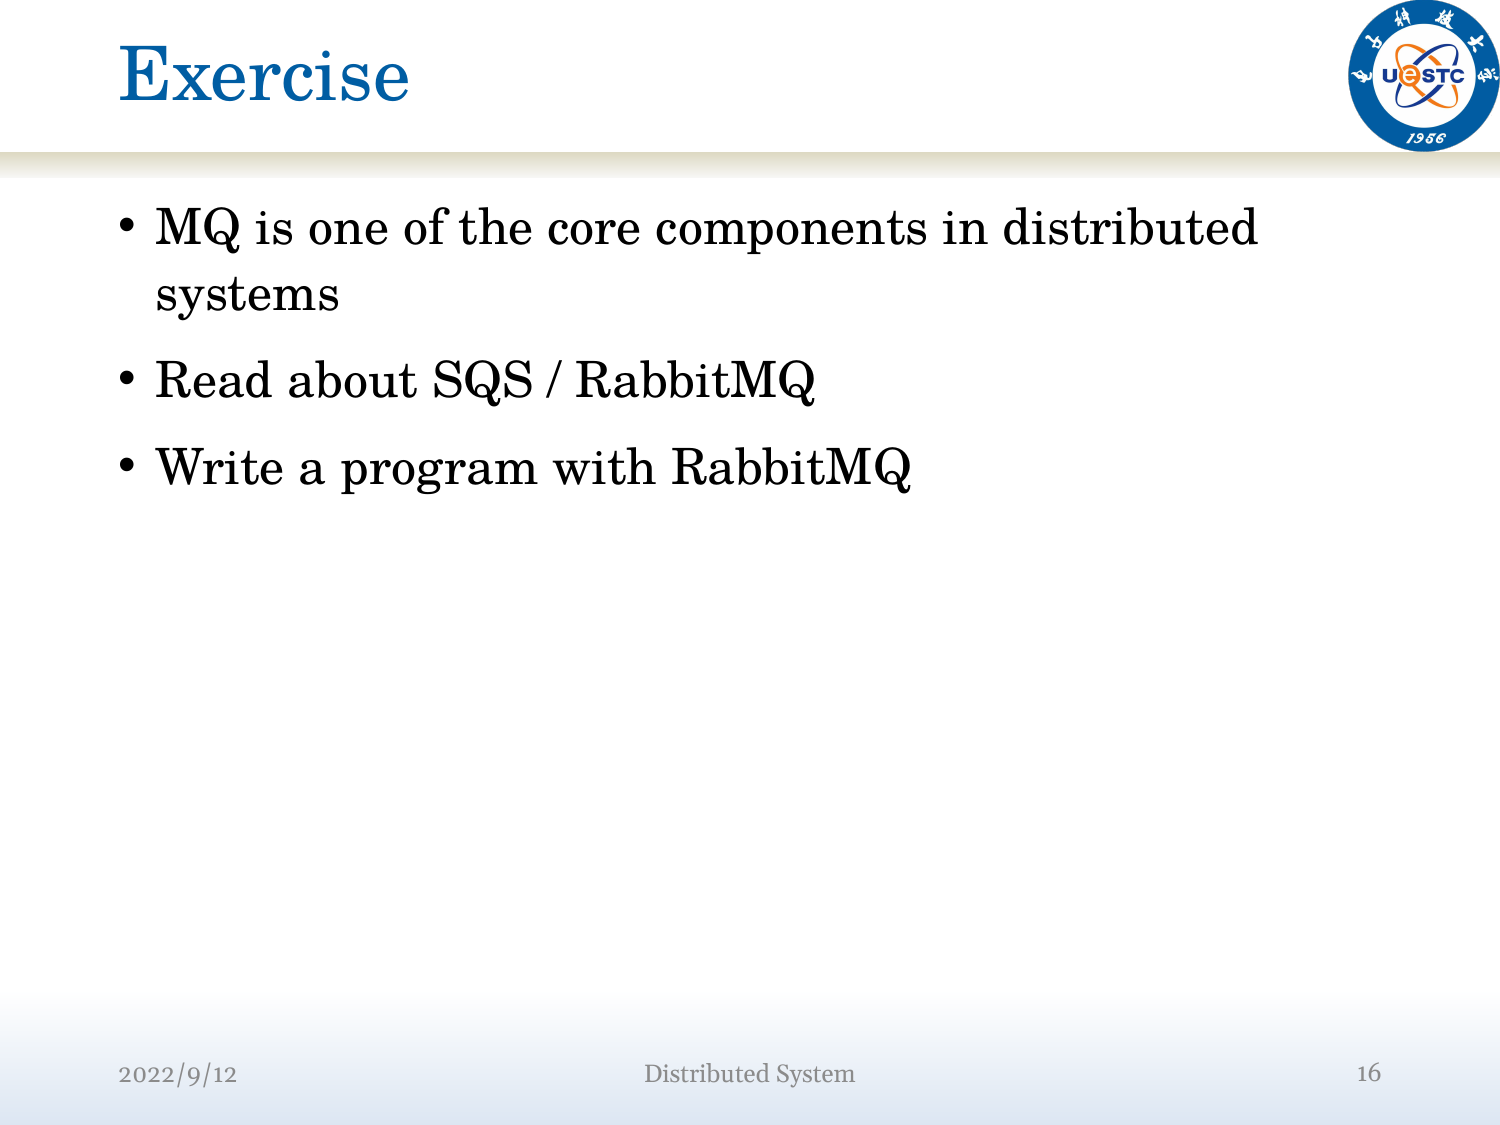

# Exercise
MQ is one of the core components in distributed systems
Read about SQS / RabbitMQ
Write a program with RabbitMQ
2022/9/12
Distributed System
16